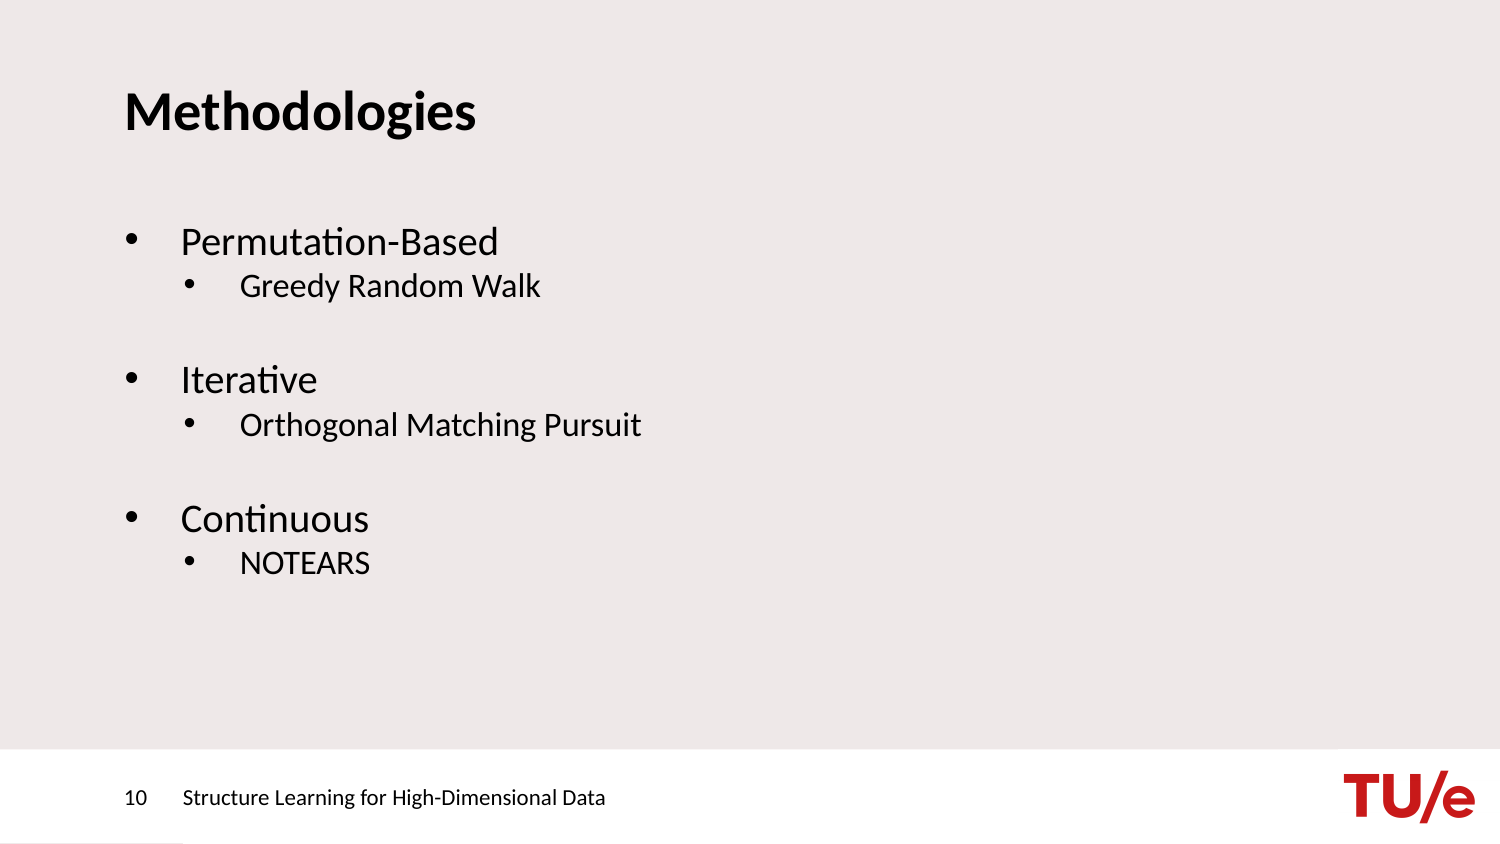

# Methodologies
Permutation-Based
Greedy Random Walk

Iterative
Orthogonal Matching Pursuit

Continuous
NOTEARS

10
Structure Learning for High-Dimensional Data